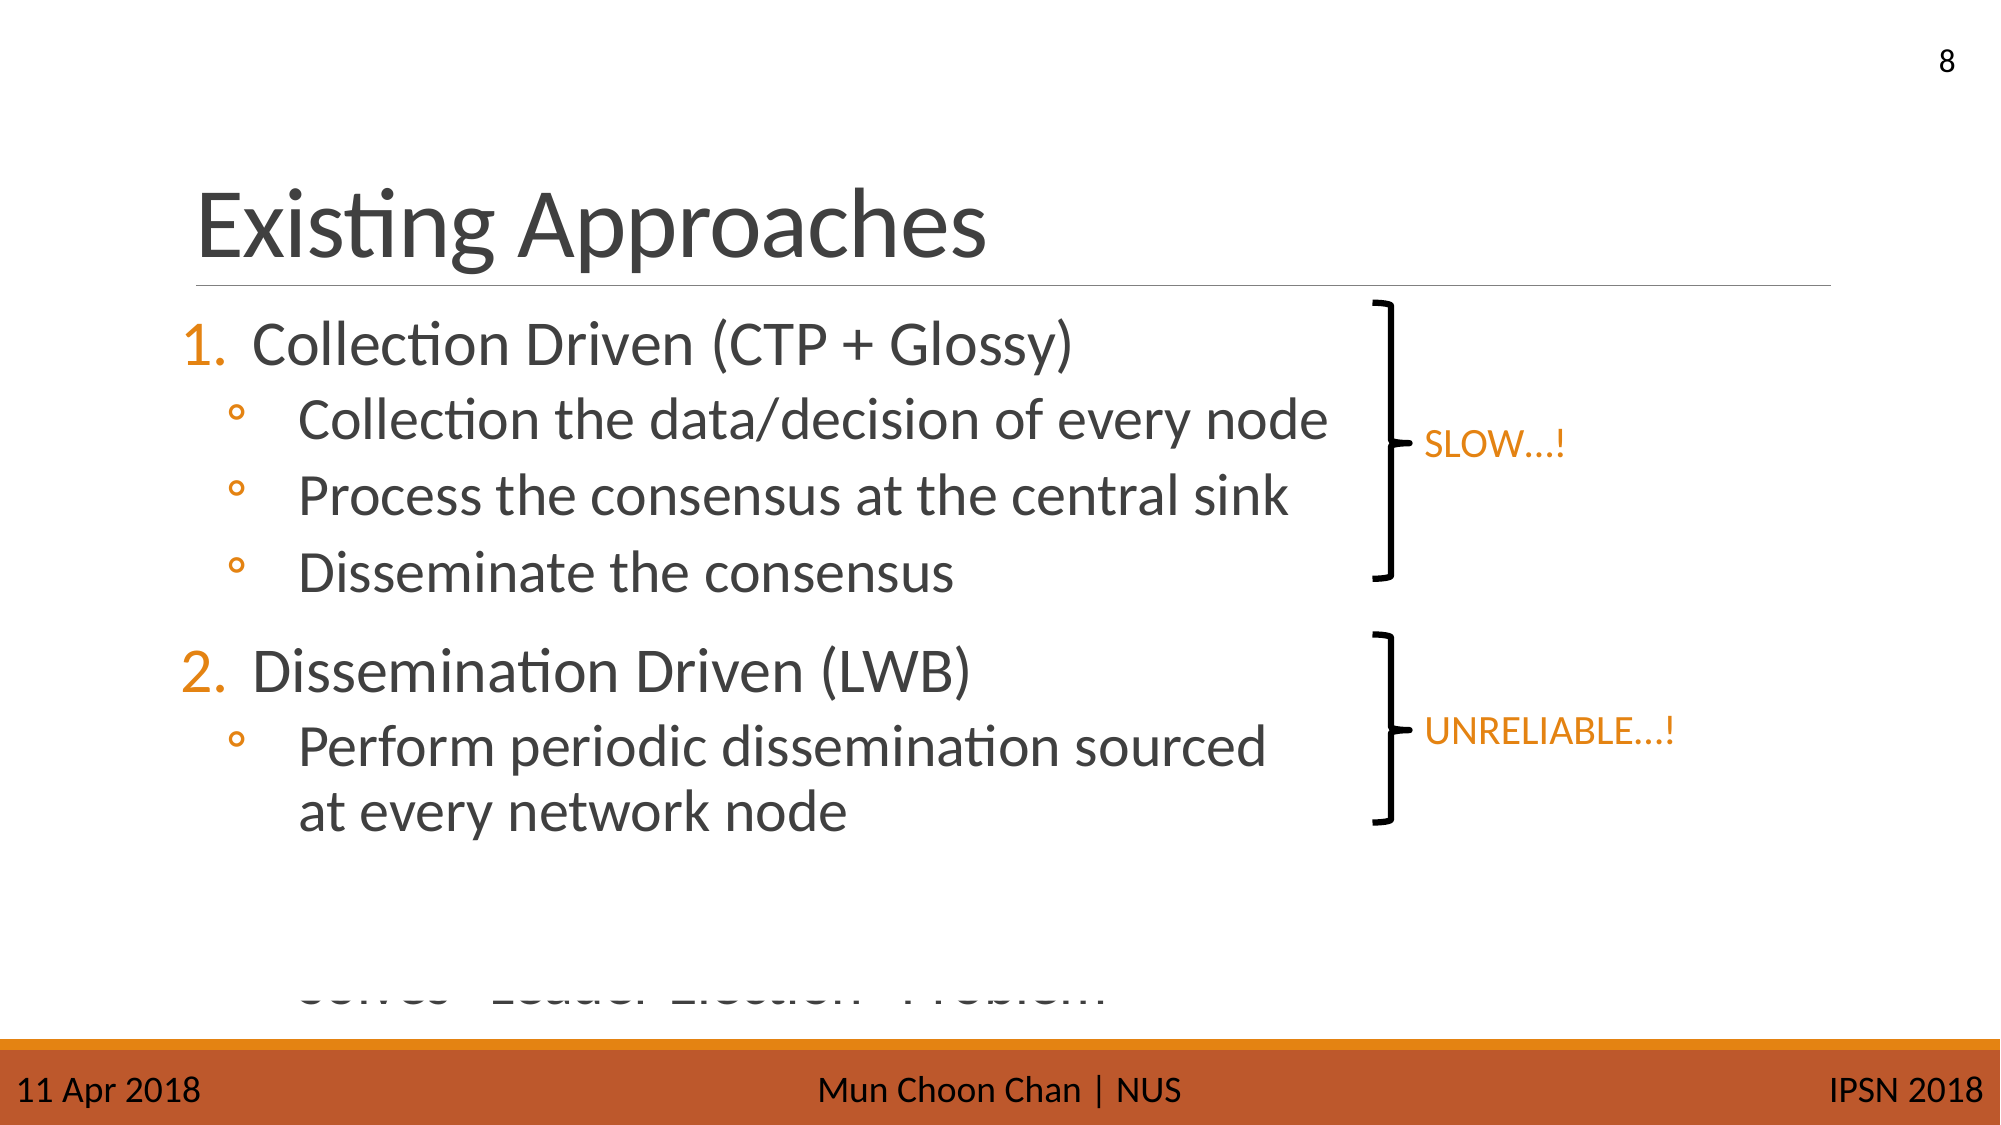

8
# Existing Approaches
Collection Driven (CTP + Glossy)
Collection the data/decision of every node
Process the consensus at the central sink
Disseminate the consensus
Dissemination Driven (LWB)
Perform periodic dissemination sourced
at every network node
Chaos
Solves ”Leader Election” Problem

SLOW…!

UNRELIABLE…!

LOW THROUGHPUT…!